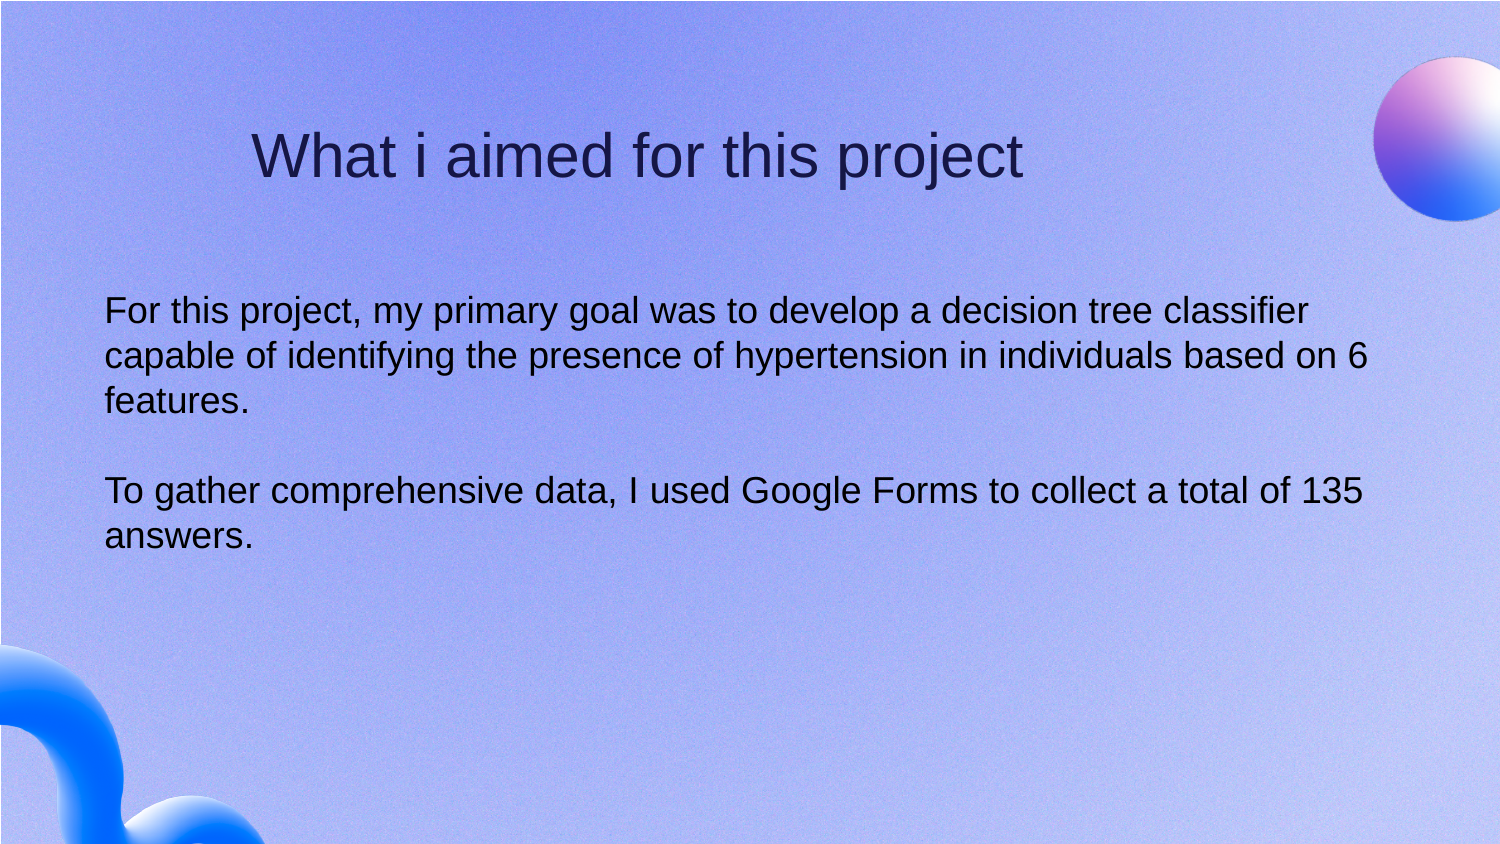

# What i aimed for this project
For this project, my primary goal was to develop a decision tree classifier capable of identifying the presence of hypertension in individuals based on 6 features.

To gather comprehensive data, I used Google Forms to collect a total of 135 answers.